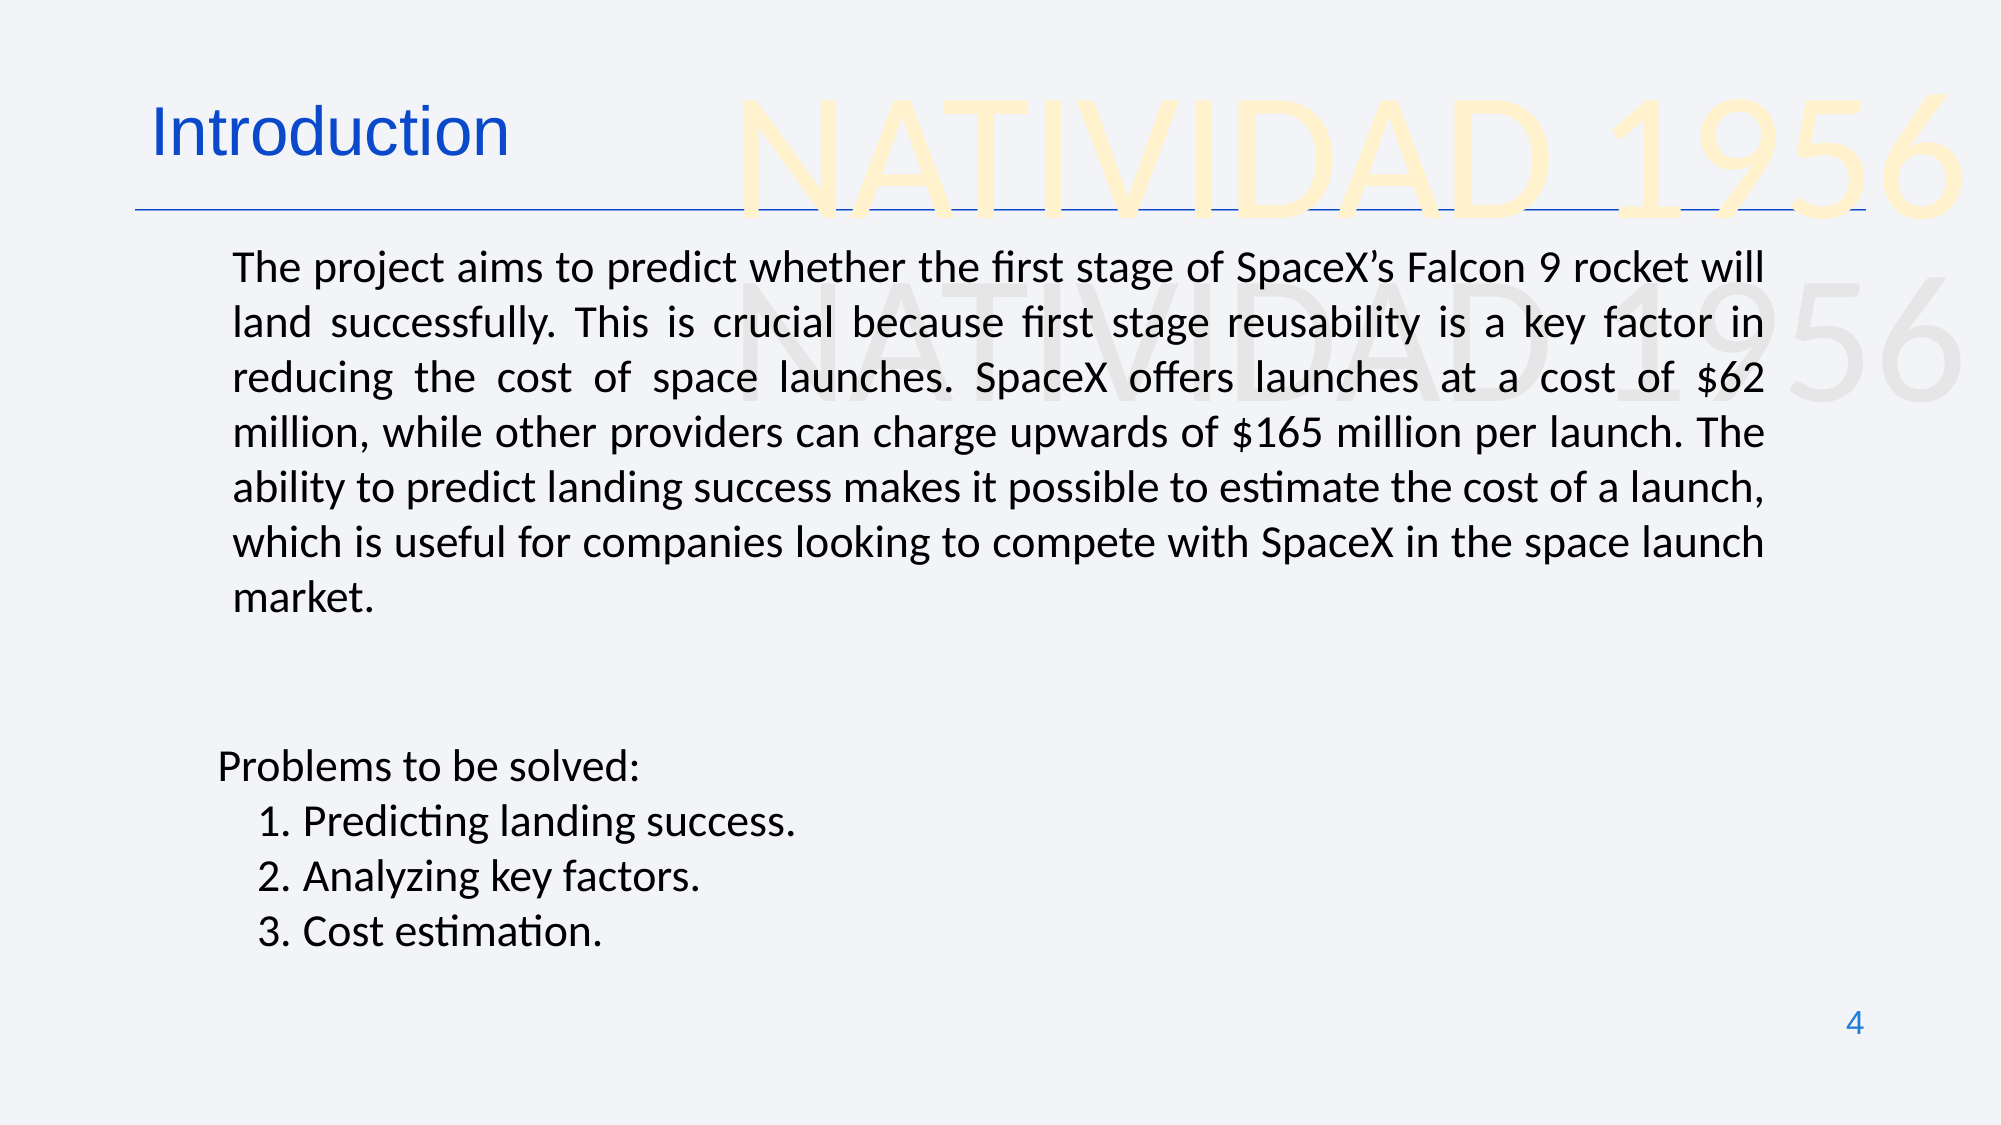

Introduction
The project aims to predict whether the first stage of SpaceX’s Falcon 9 rocket will land successfully. This is crucial because first stage reusability is a key factor in reducing the cost of space launches. SpaceX offers launches at a cost of $62 million, while other providers can charge upwards of $165 million per launch. The ability to predict landing success makes it possible to estimate the cost of a launch, which is useful for companies looking to compete with SpaceX in the space launch market.
Problems to be solved:
 Predicting landing success.
 Analyzing key factors.
 Cost estimation.

4